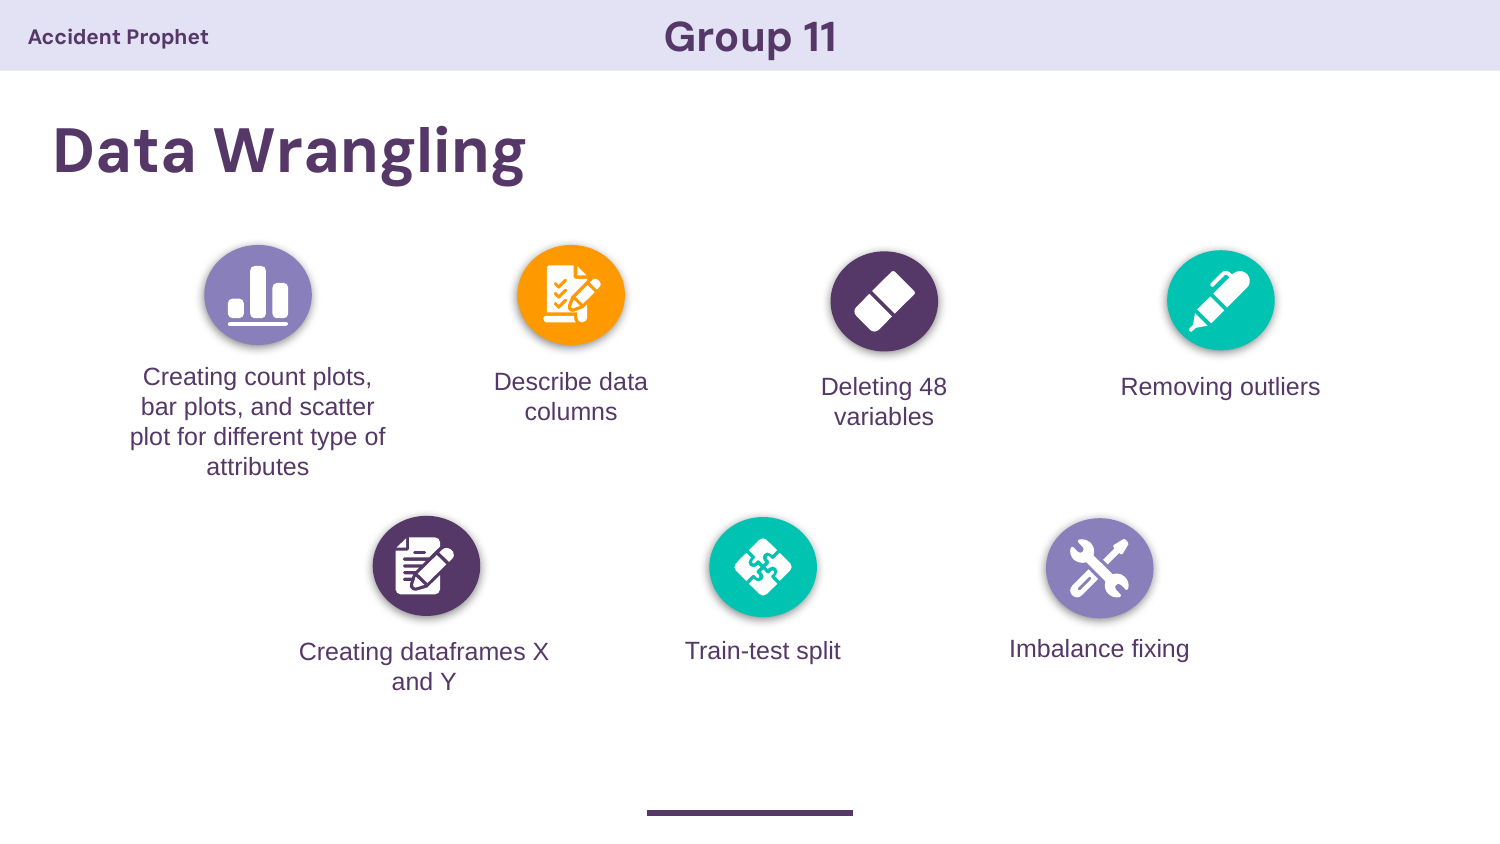

Group 11
Accident Prophet
Data Wrangling

Creating count plots, bar plots, and scatter plot for different type of attributes
Describe data columns
Deleting 48 variables
Removing outliers

Imbalance fixing
Train-test split
Creating dataframes X and Y